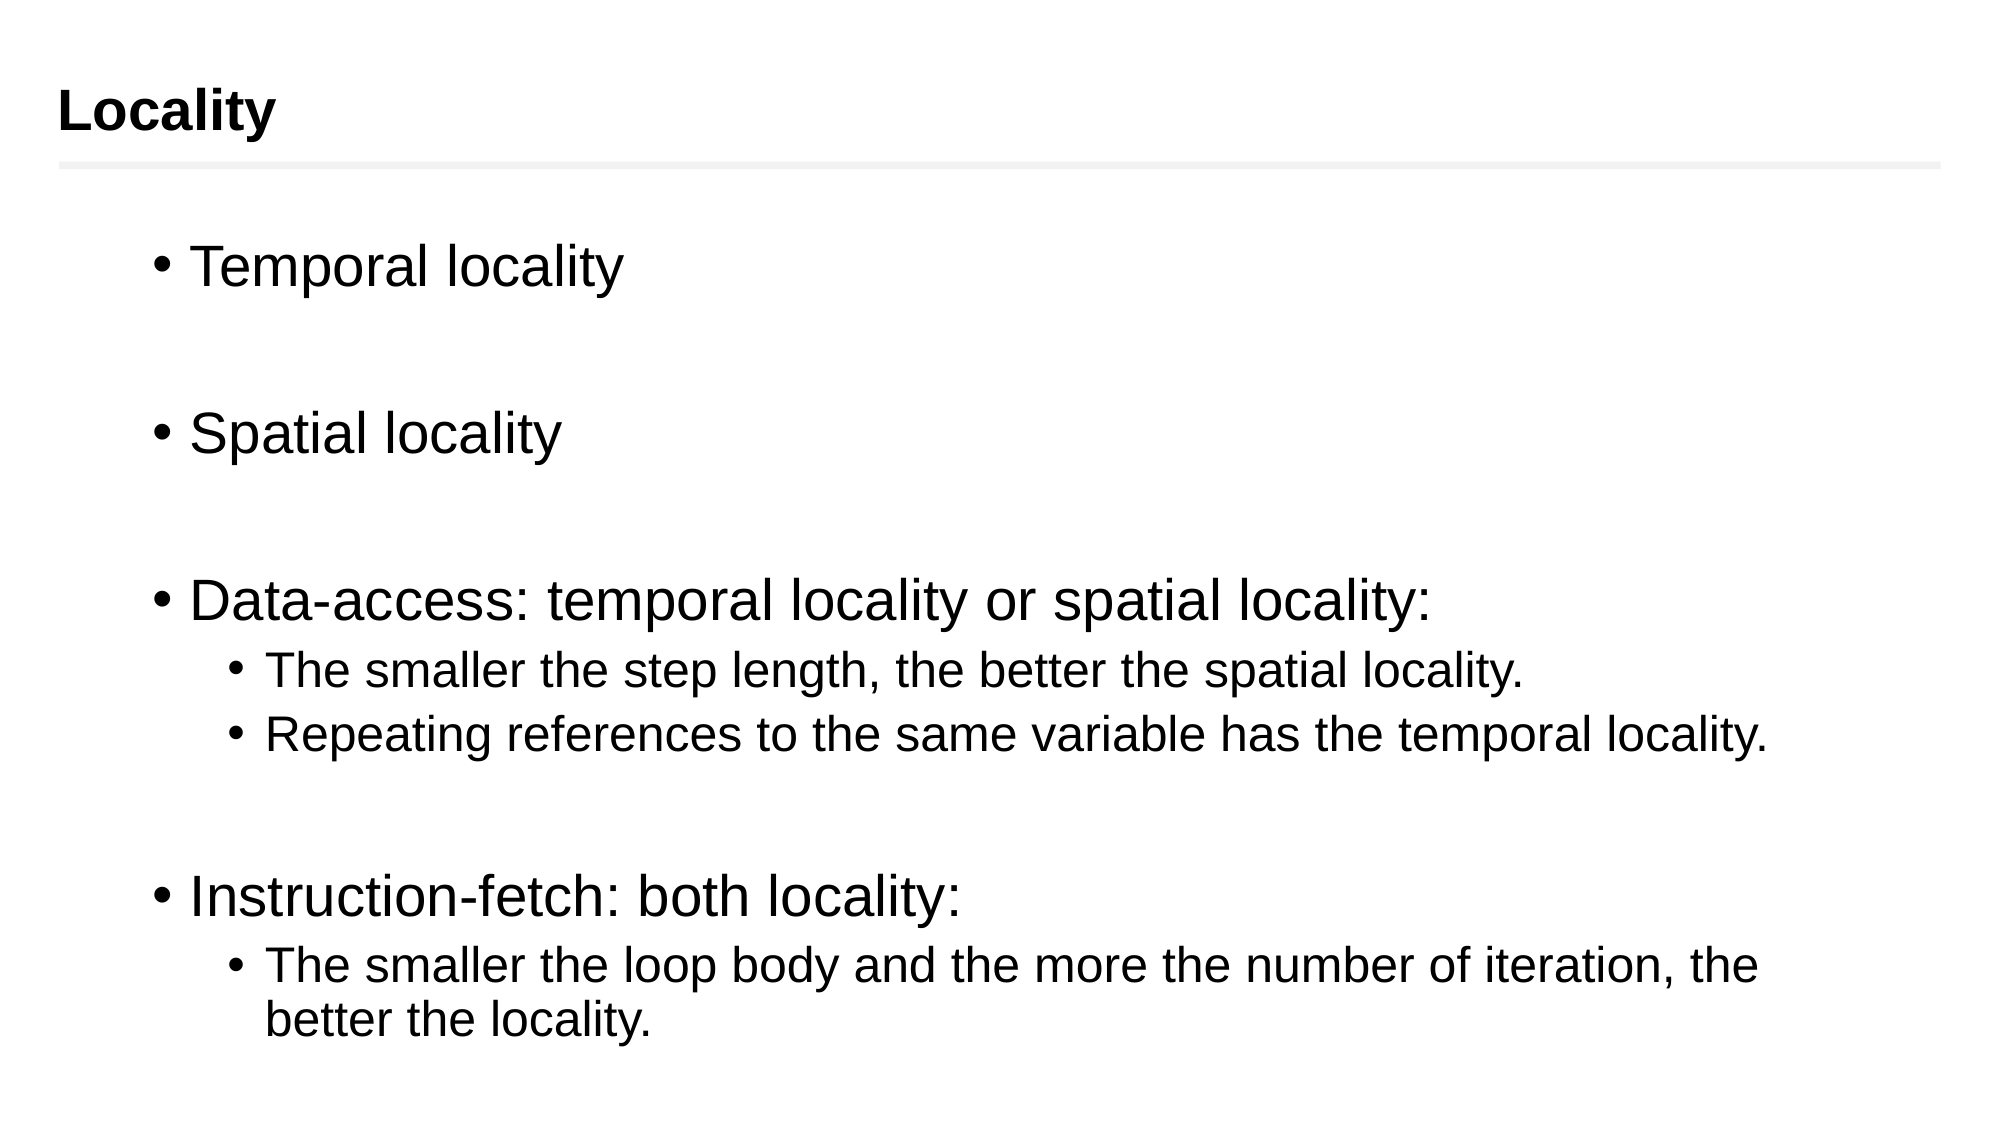

Locality
Temporal locality

Spatial locality

Data-access: temporal locality or spatial locality:
The smaller the step length, the better the spatial locality.
Repeating references to the same variable has the temporal locality.

Instruction-fetch: both locality:
The smaller the loop body and the more the number of iteration, the better the locality.